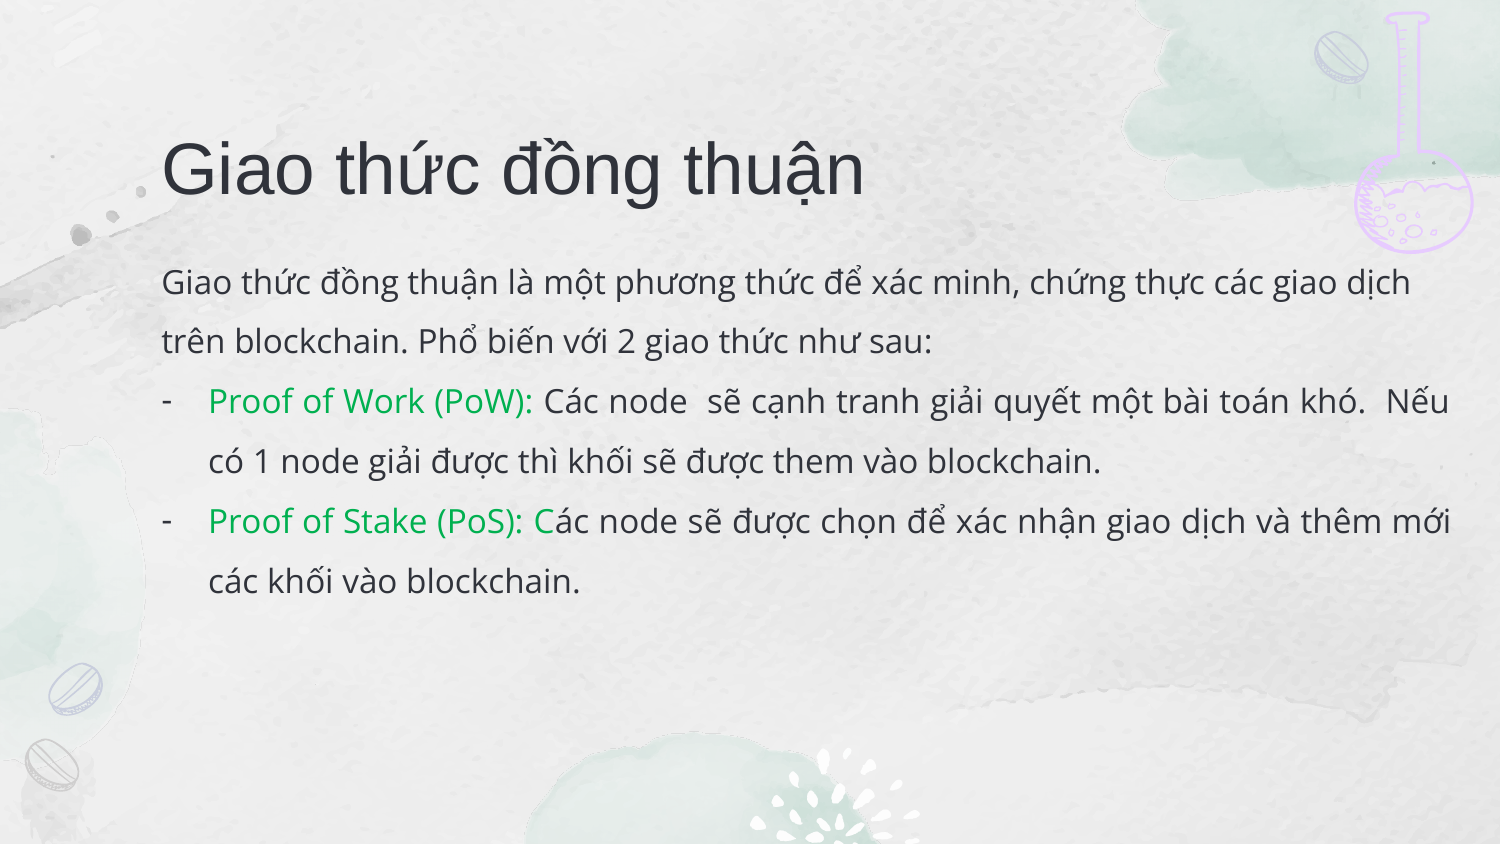

# Giao thức đồng thuận
Giao thức đồng thuận là một phương thức để xác minh, chứng thực các giao dịch trên blockchain. Phổ biến với 2 giao thức như sau:
Proof of Work (PoW): Các node  sẽ cạnh tranh giải quyết một bài toán khó.  Nếu có 1 node giải được thì khối sẽ được them vào blockchain.
Proof of Stake (PoS): Các node sẽ được chọn để xác nhận giao dịch và thêm mới các khối vào blockchain.